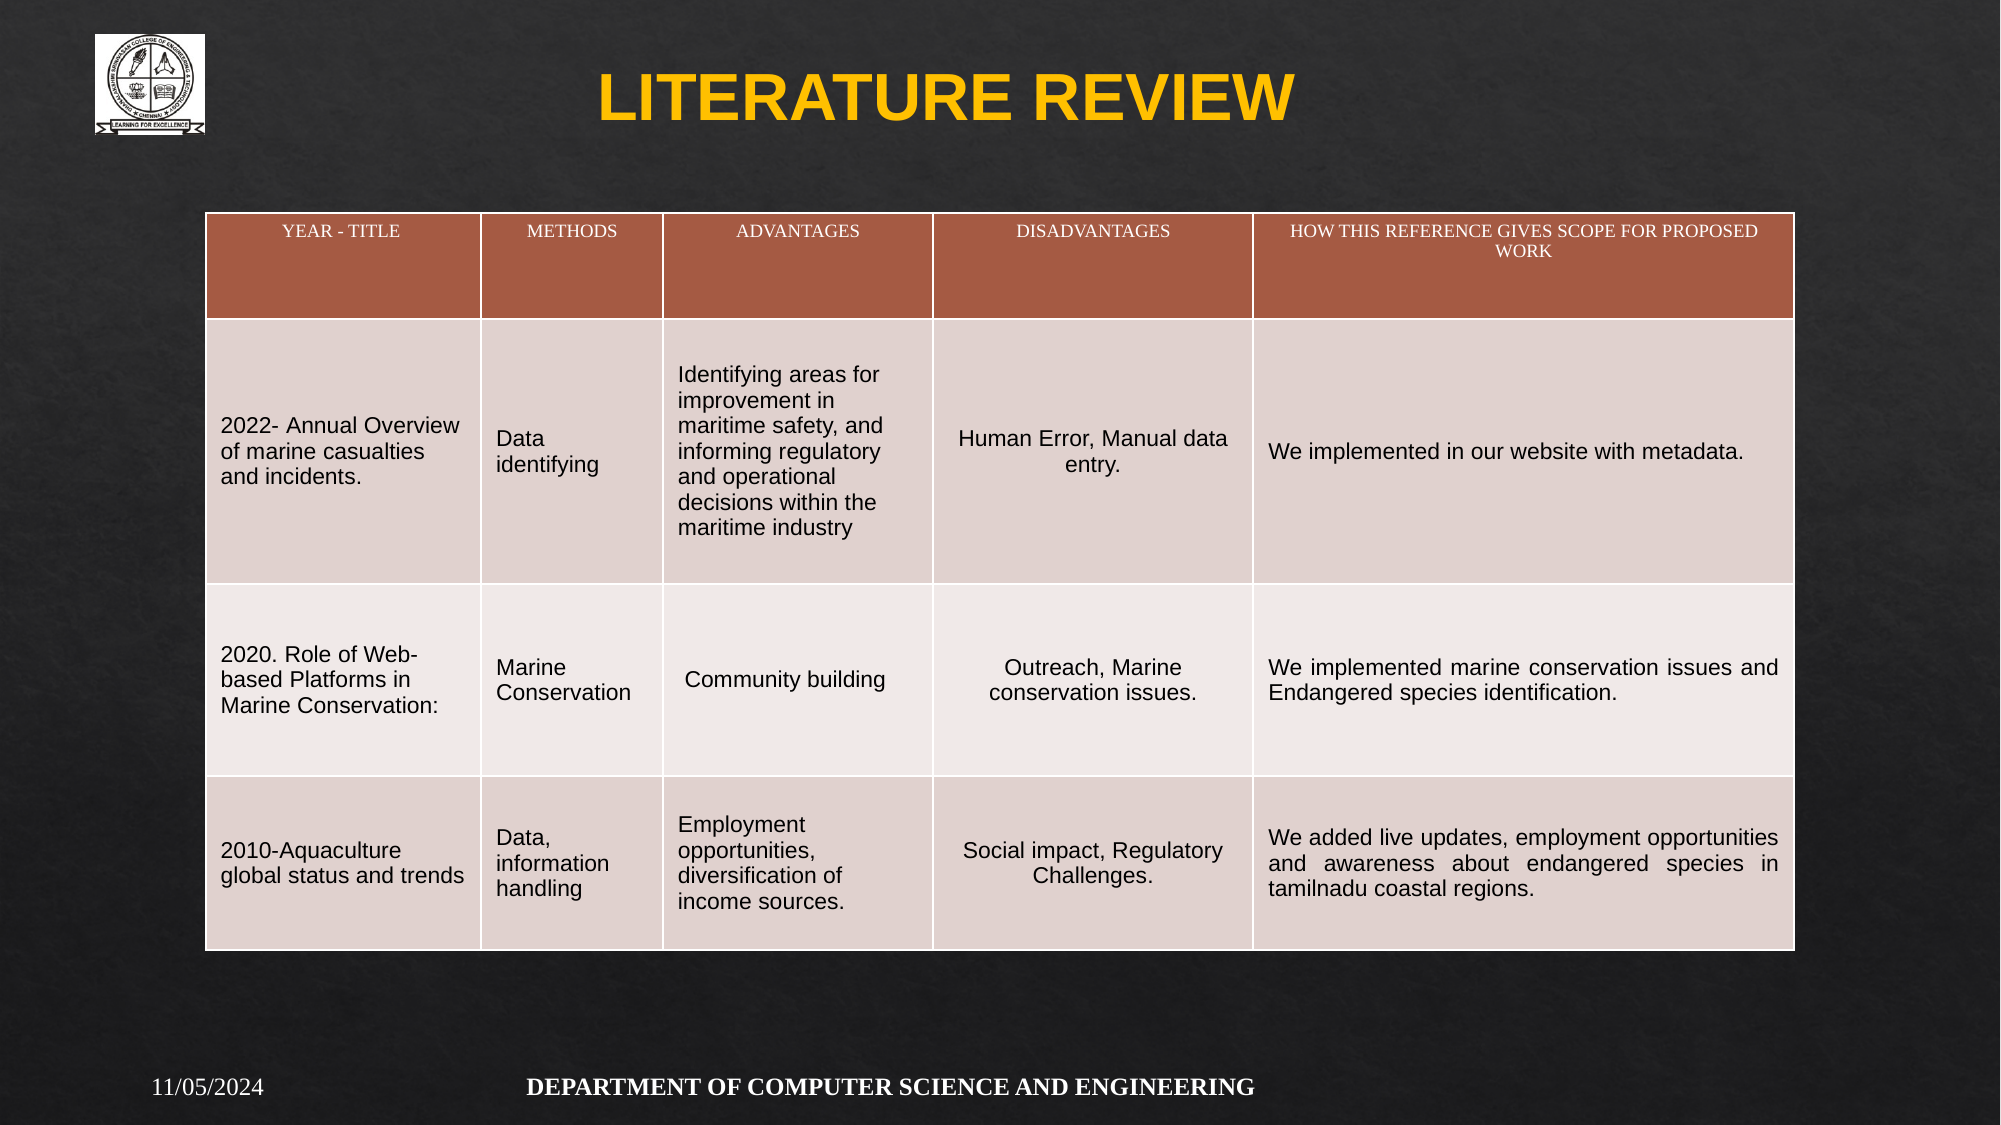

LITERATURE REVIEW
| YEAR - TITLE | METHODS | ADVANTAGES | DISADVANTAGES | HOW THIS REFERENCE GIVES SCOPE FOR PROPOSED WORK |
| --- | --- | --- | --- | --- |
| 2022- Annual Overview of marine casualties and incidents. | Data identifying | Identifying areas for improvement in maritime safety, and informing regulatory and operational decisions within the maritime industry | Human Error, Manual data entry. | We implemented in our website with metadata. |
| 2020. Role of Web-based Platforms in Marine Conservation: | Marine Conservation | Community building | Outreach, Marine conservation issues. | We implemented marine conservation issues and Endangered species identification. |
| 2010-Aquaculture global status and trends | Data, information handling | Employment opportunities, diversification of income sources. | Social impact, Regulatory Challenges. | We added live updates, employment opportunities and awareness about endangered species in tamilnadu coastal regions. |